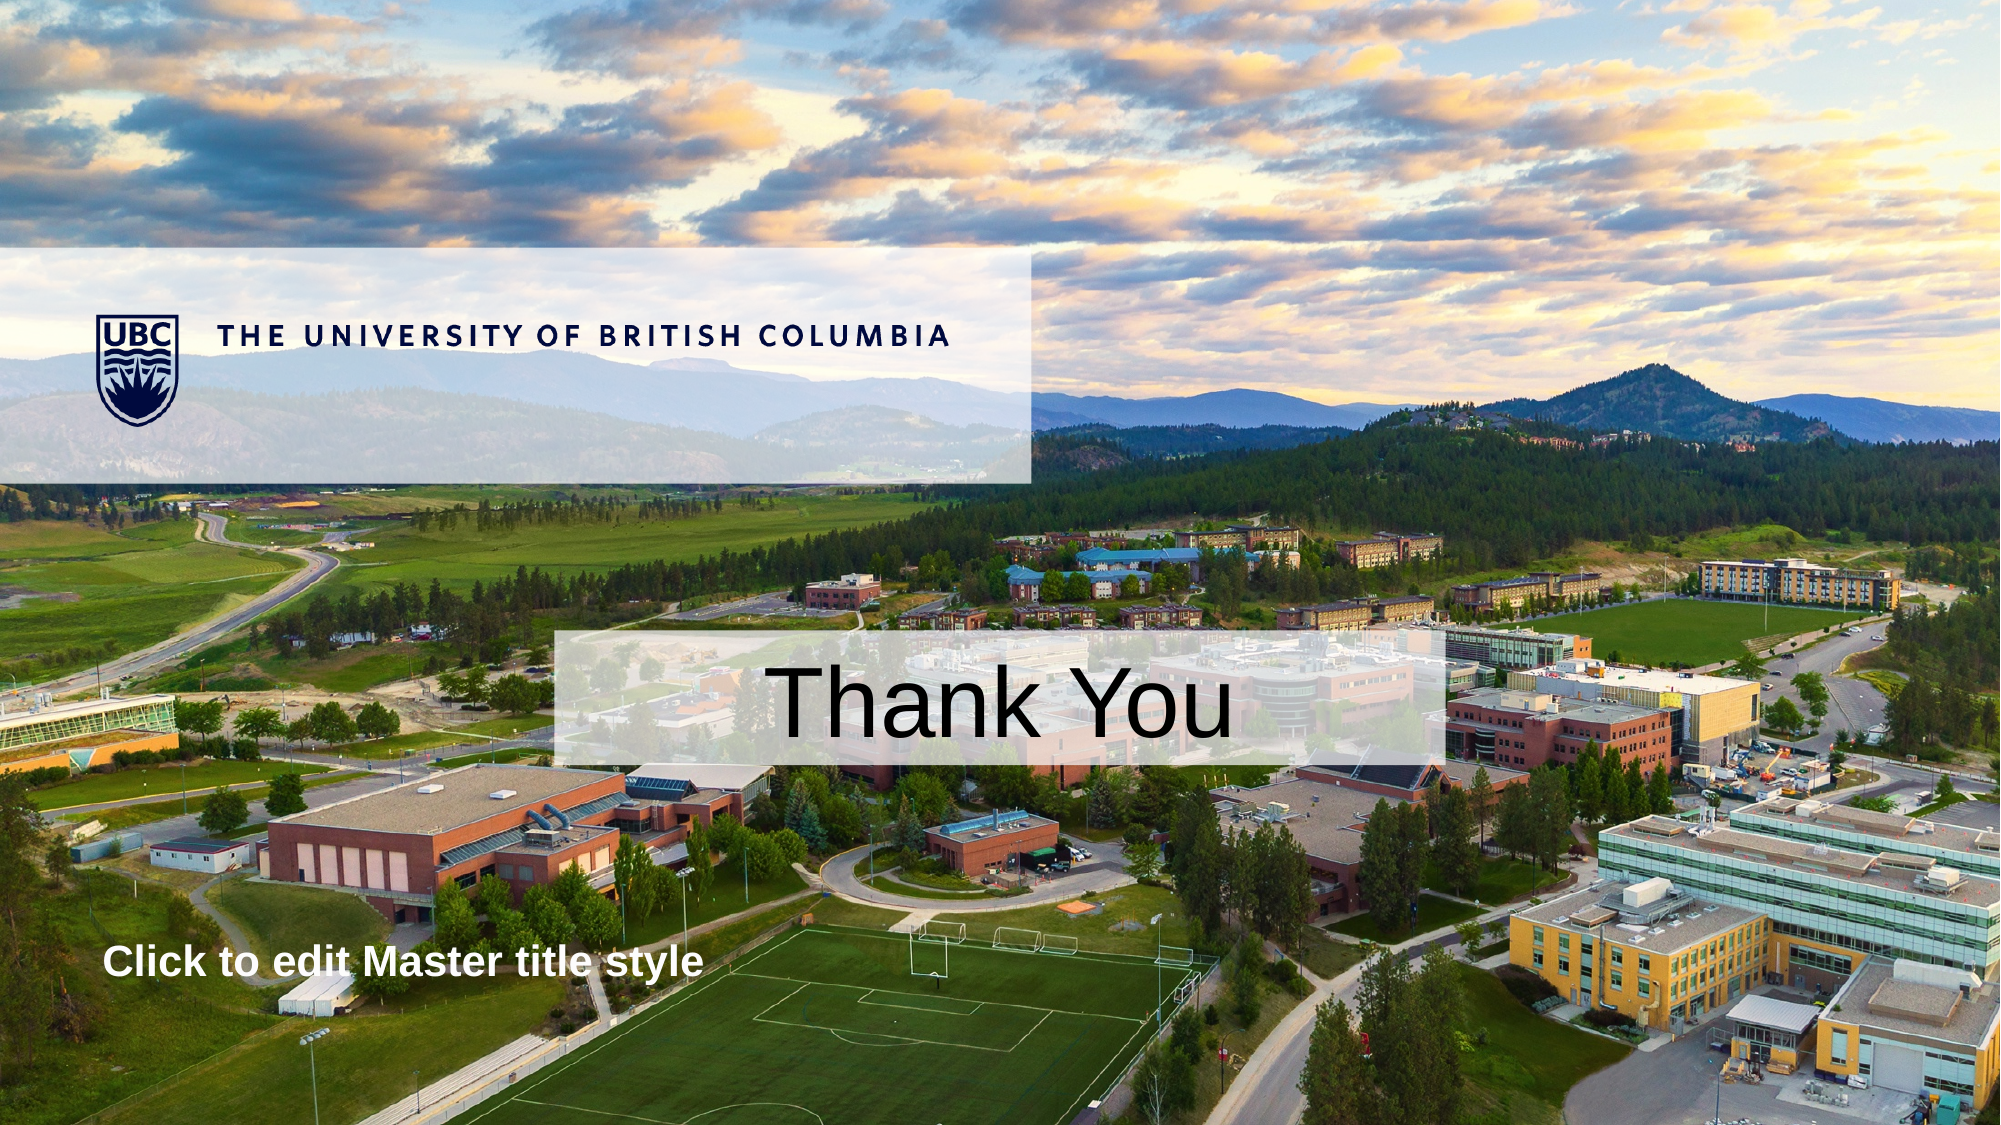

Thank You
# Click to edit Master title style